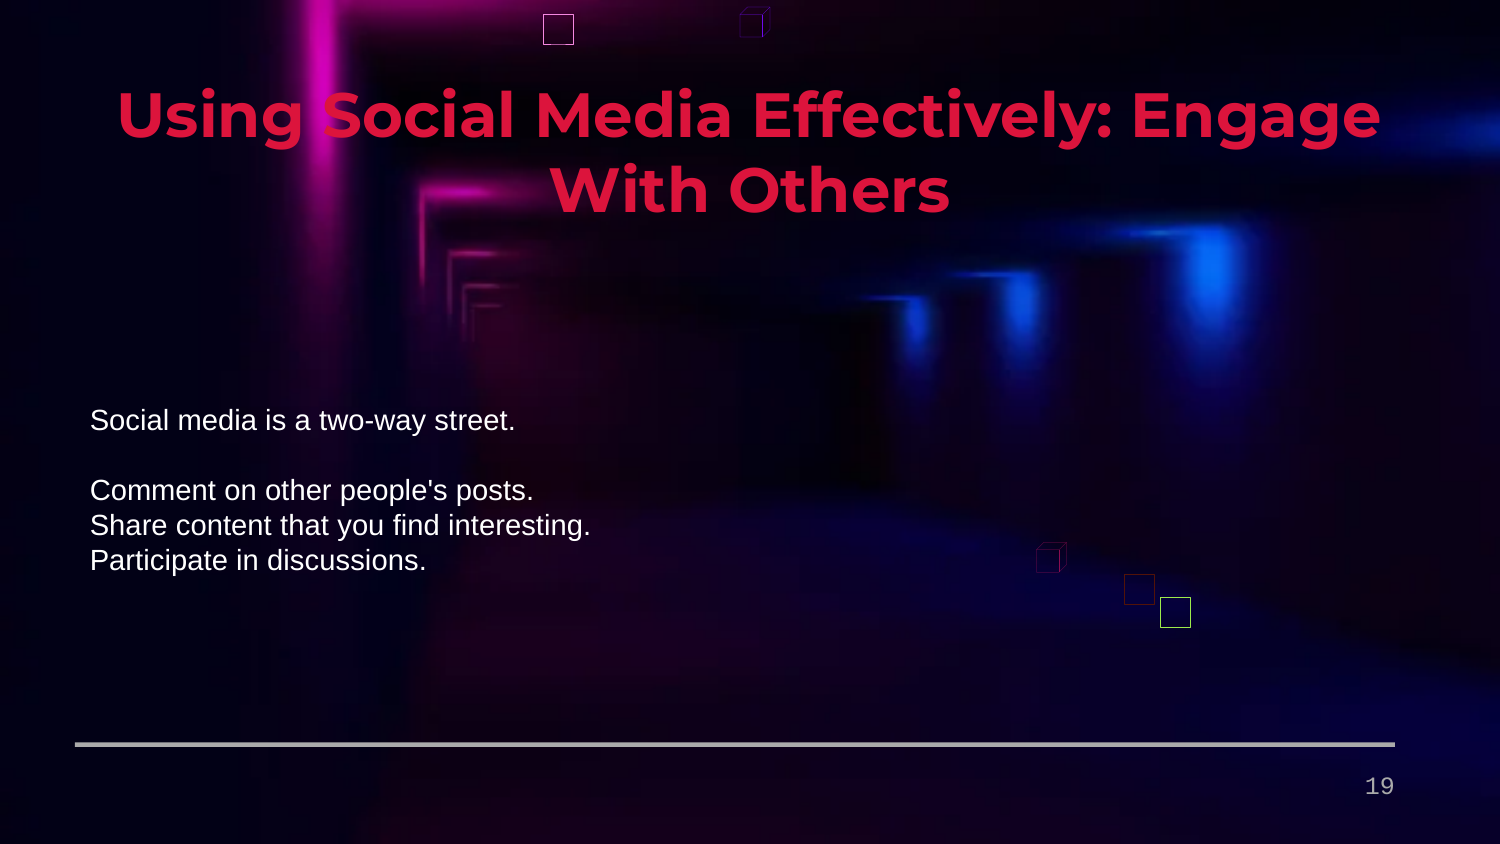

Using Social Media Effectively: Engage With Others
Social media is a two-way street.

Comment on other people's posts.
Share content that you find interesting.
Participate in discussions.

19